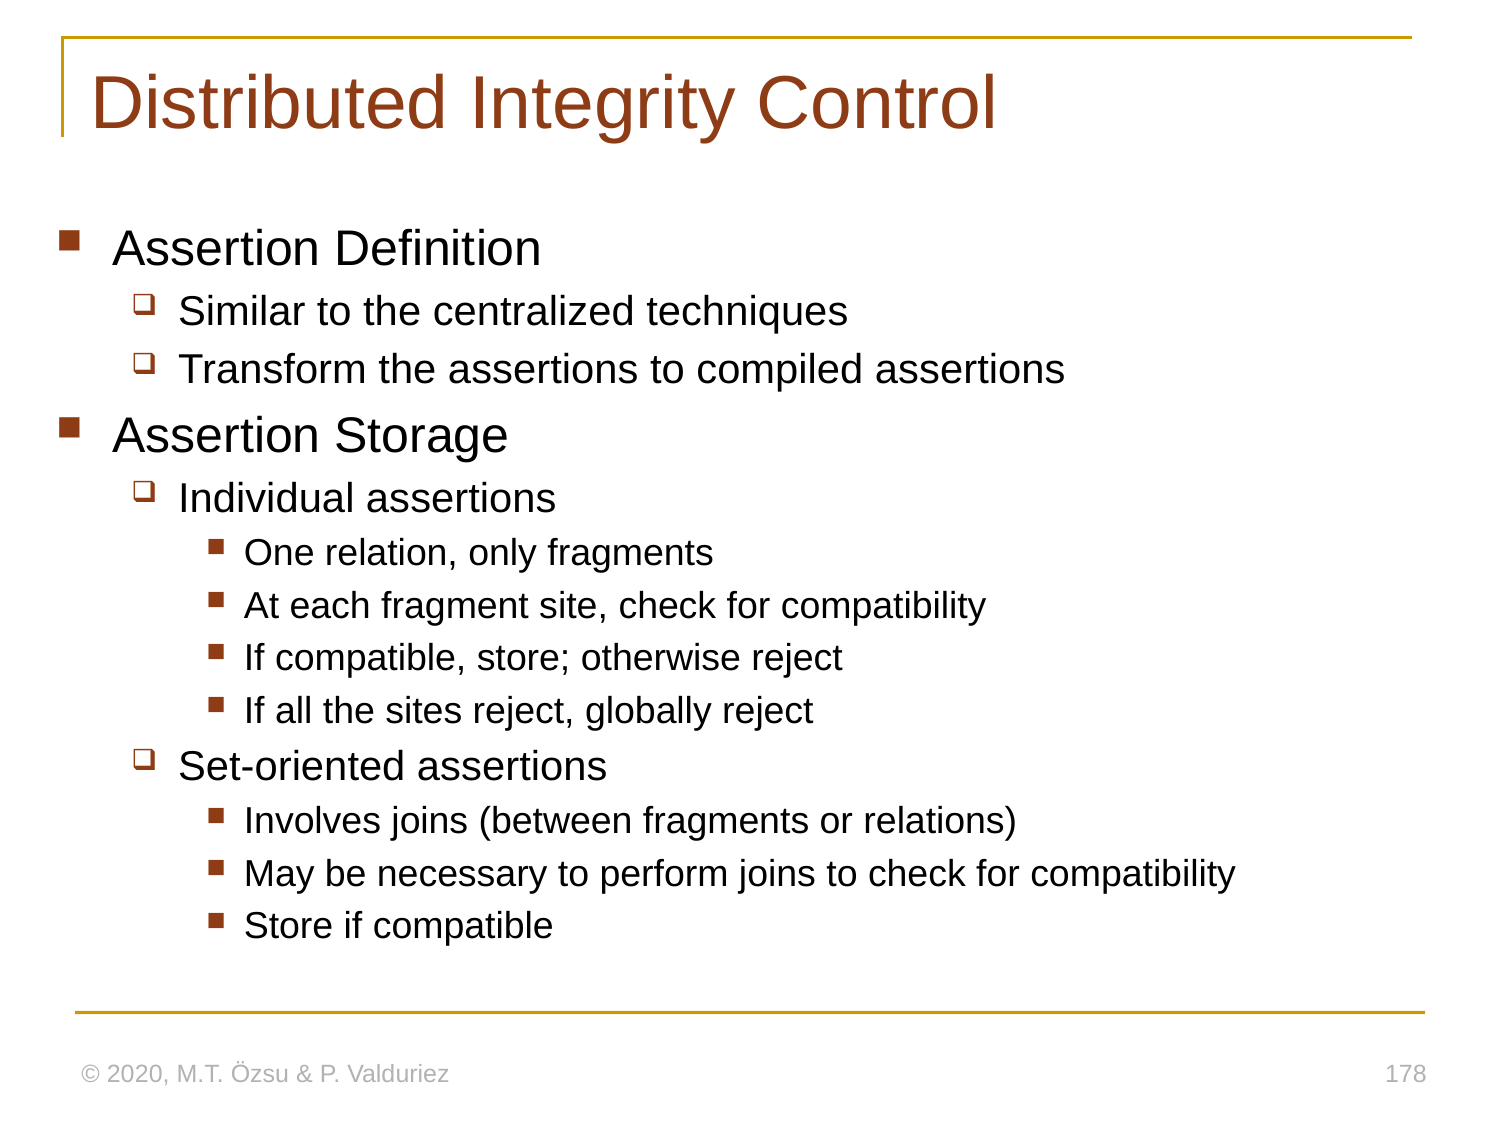

# Distributed Integrity Control
Assertion Definition
Similar to the centralized techniques
Transform the assertions to compiled assertions
Assertion Storage
Individual assertions
One relation, only fragments
At each fragment site, check for compatibility
If compatible, store; otherwise reject
If all the sites reject, globally reject
Set-oriented assertions
Involves joins (between fragments or relations)
May be necessary to perform joins to check for compatibility
Store if compatible
© 2020, M.T. Özsu & P. Valduriez
178